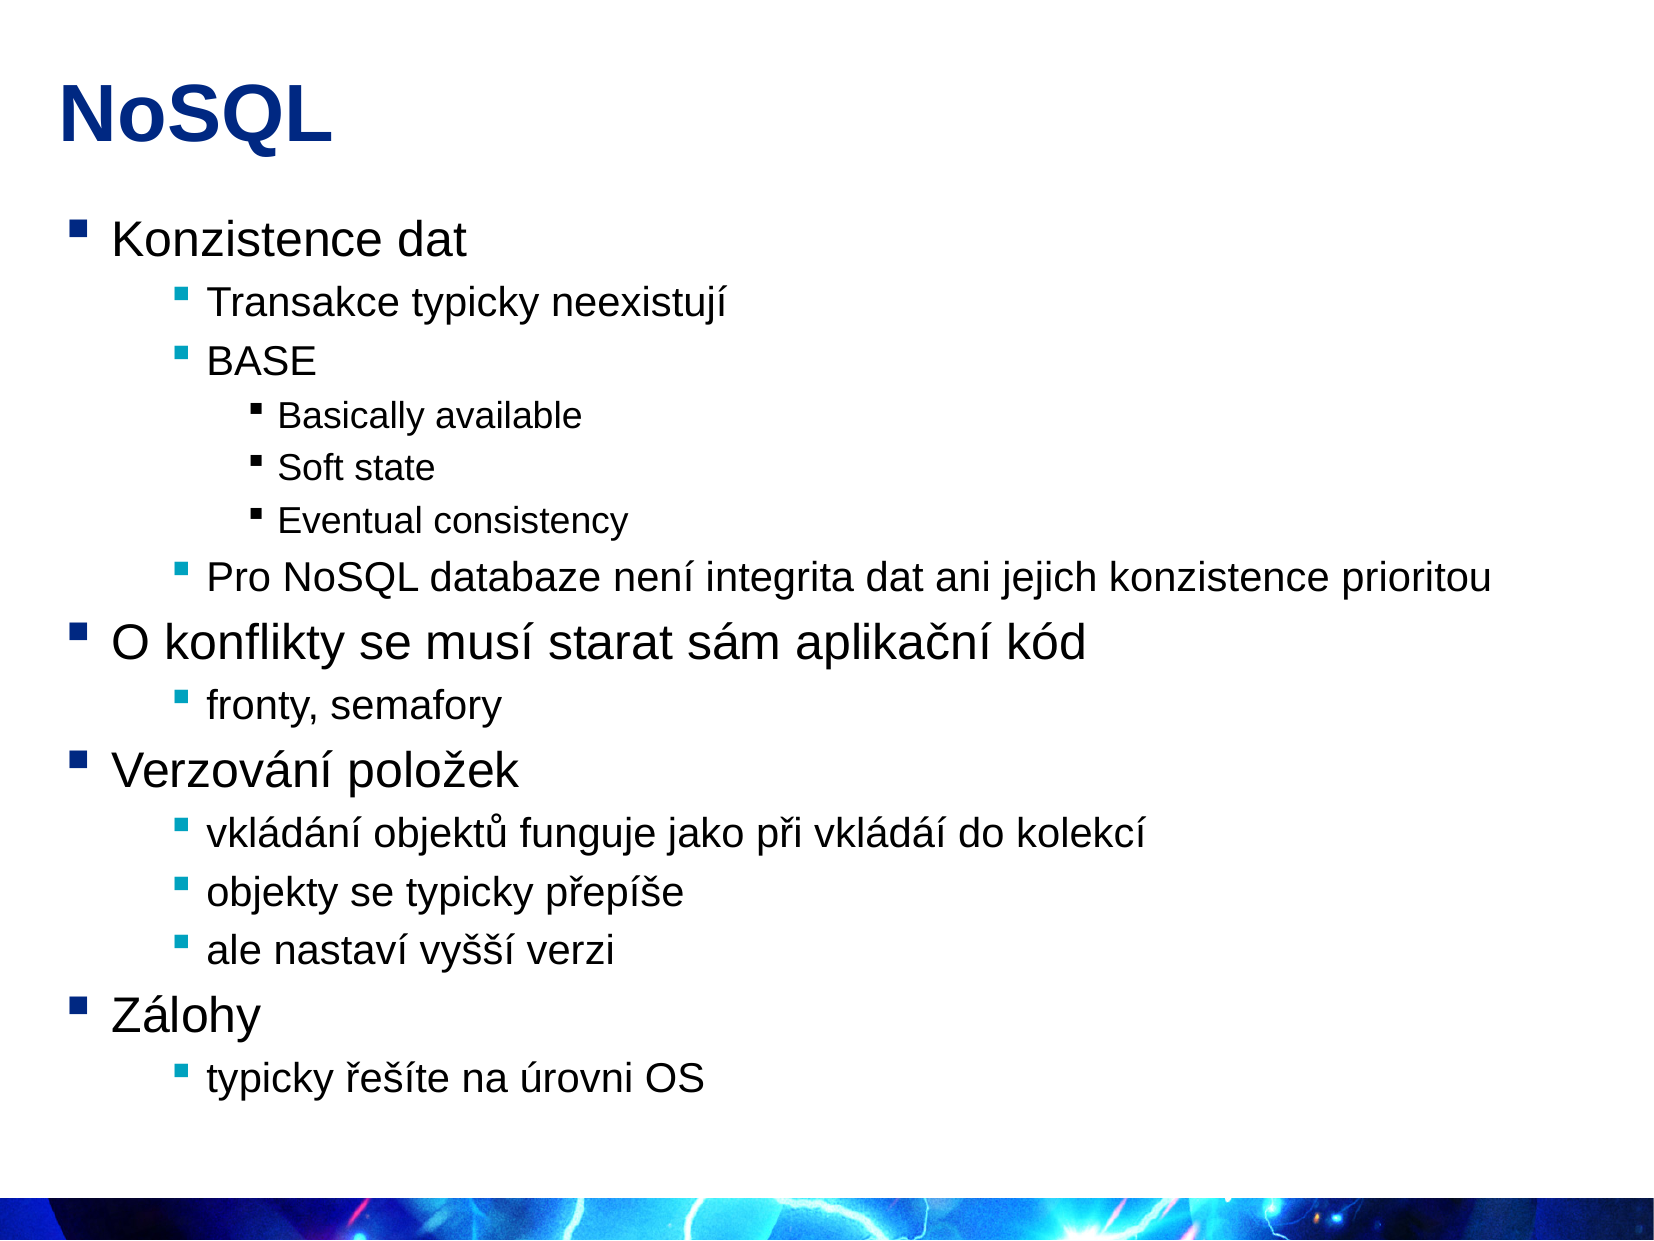

# NoSQL
Konzistence dat
Transakce typicky neexistují
BASE
Basically available
Soft state
Eventual consistency
Pro NoSQL databaze není integrita dat ani jejich konzistence prioritou
O konflikty se musí starat sám aplikační kód
fronty, semafory
Verzování položek
vkládání objektů funguje jako při vkládáí do kolekcí
objekty se typicky přepíše
ale nastaví vyšší verzi
Zálohy
typicky řešíte na úrovni OS